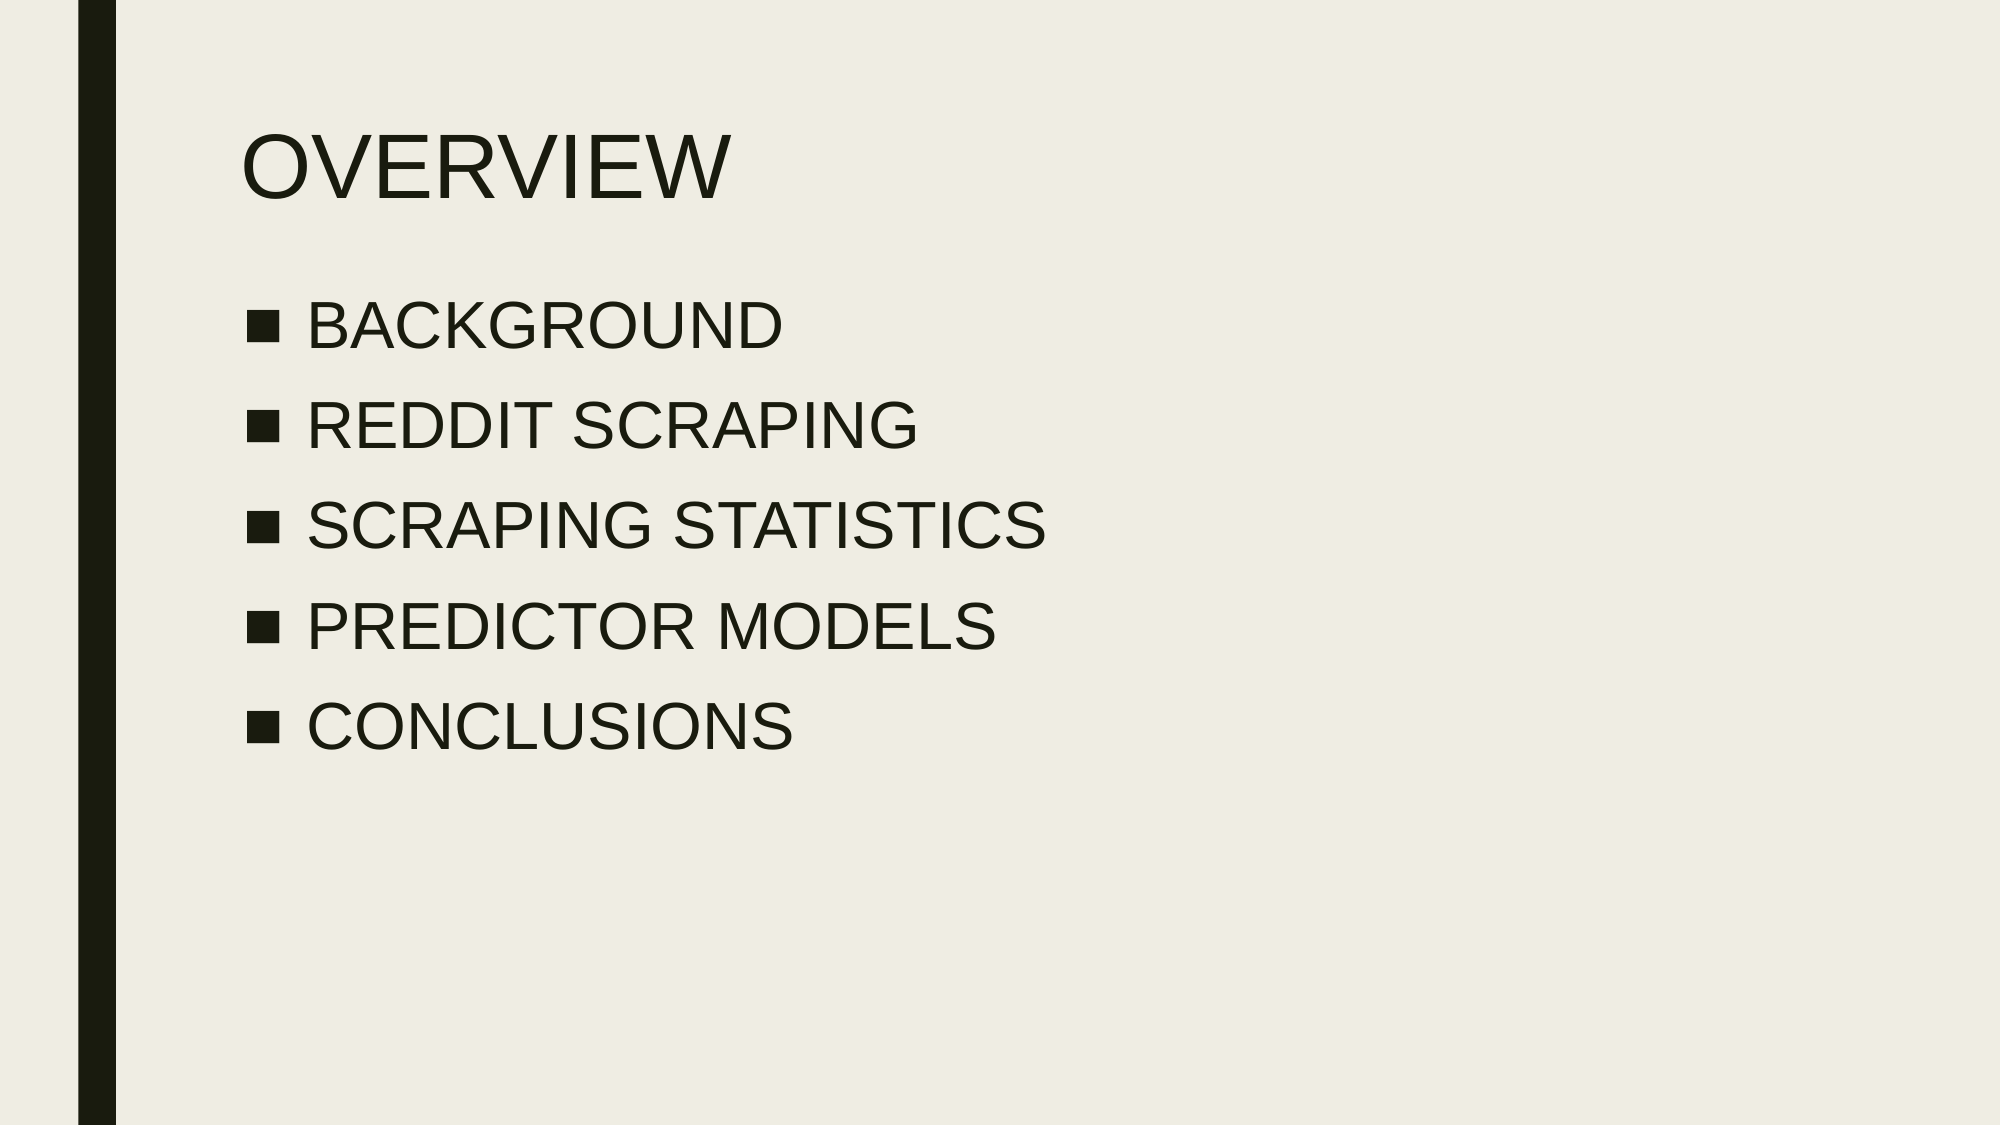

# OVERVIEW
BACKGROUND
REDDIT SCRAPING
SCRAPING STATISTICS
PREDICTOR MODELS
CONCLUSIONS